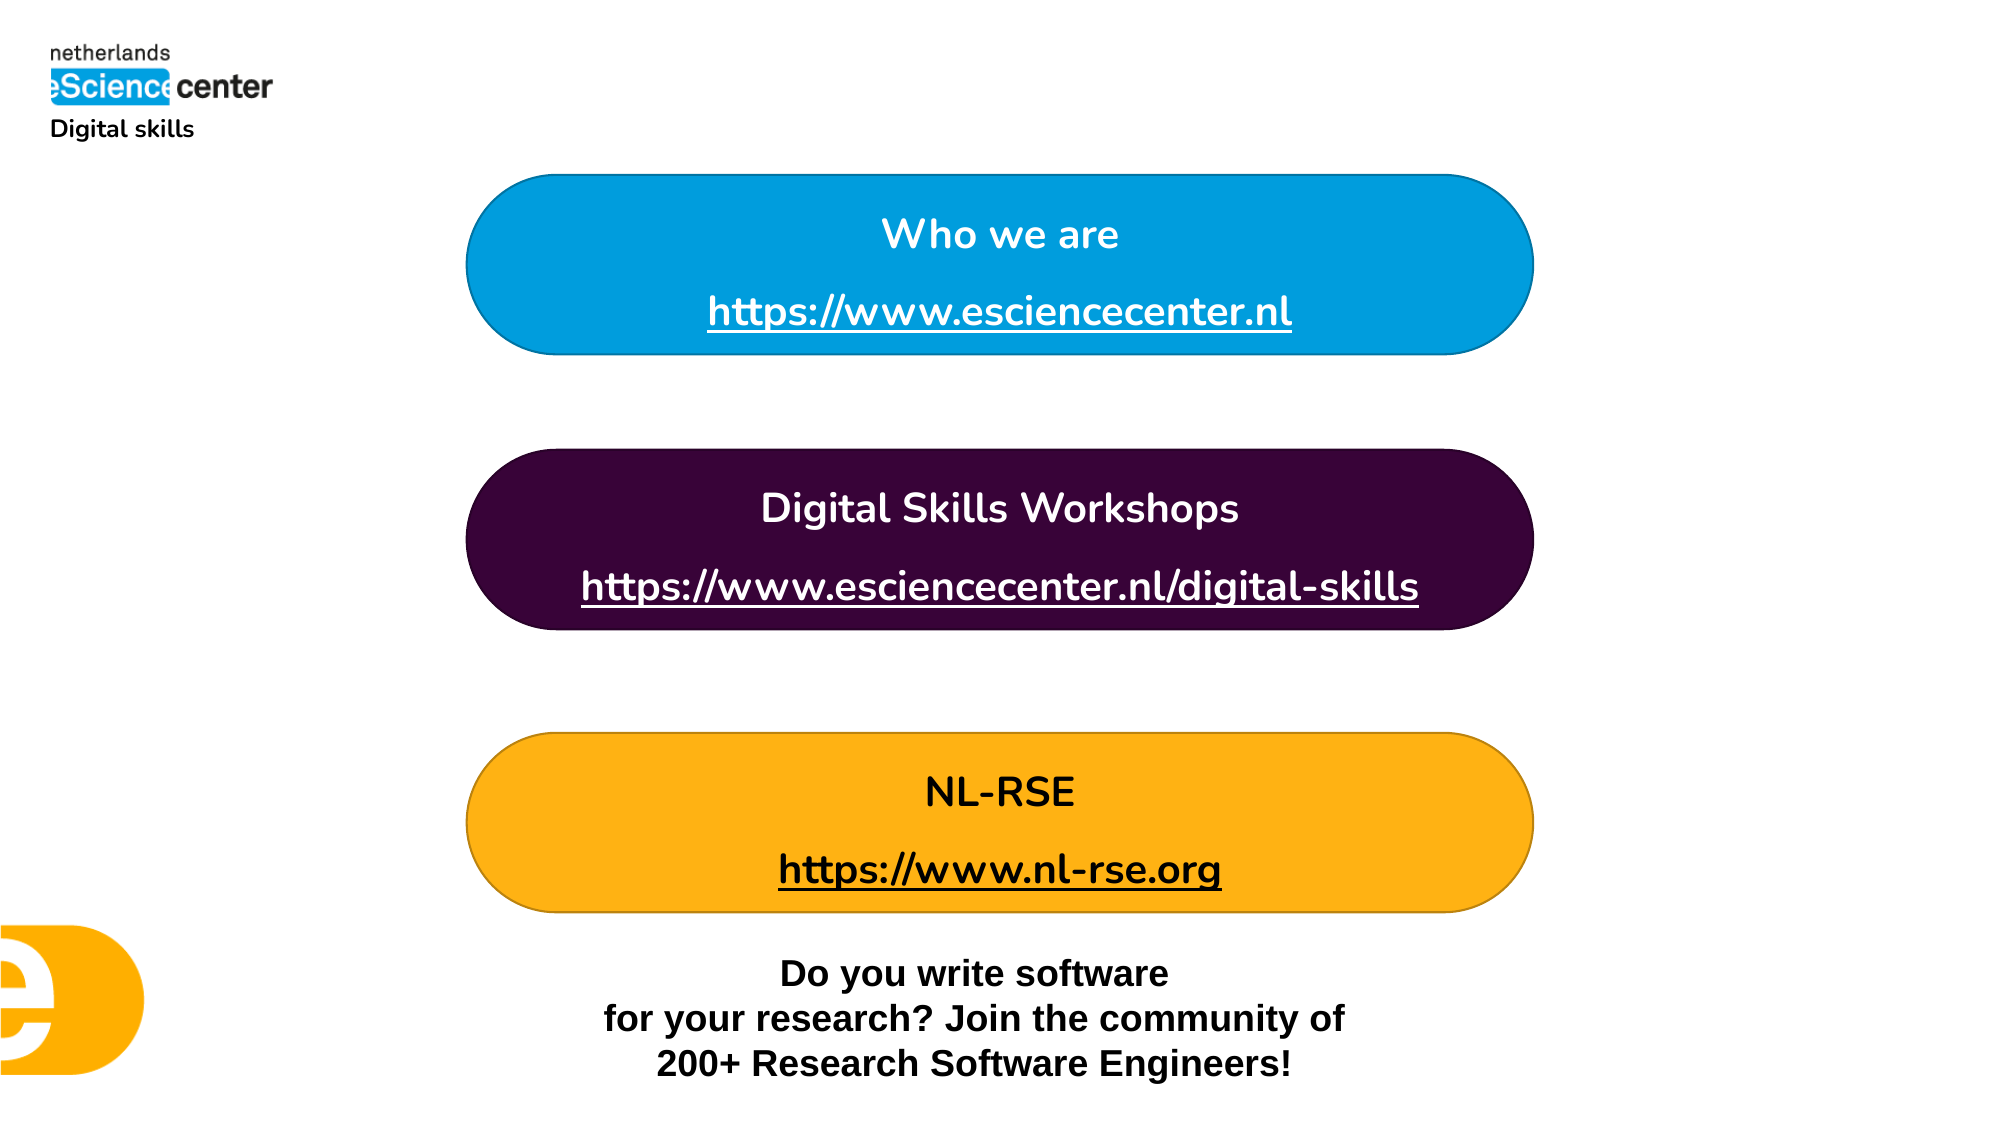

Digital skills

Who we are
https://www.esciencecenter.nl

Digital Skills Workshops
https://www.esciencecenter.nl/digital-skills

NL-RSE
https://www.nl-rse.org
Do you write software
for your research? Join the community of 200+ Research Software Engineers!